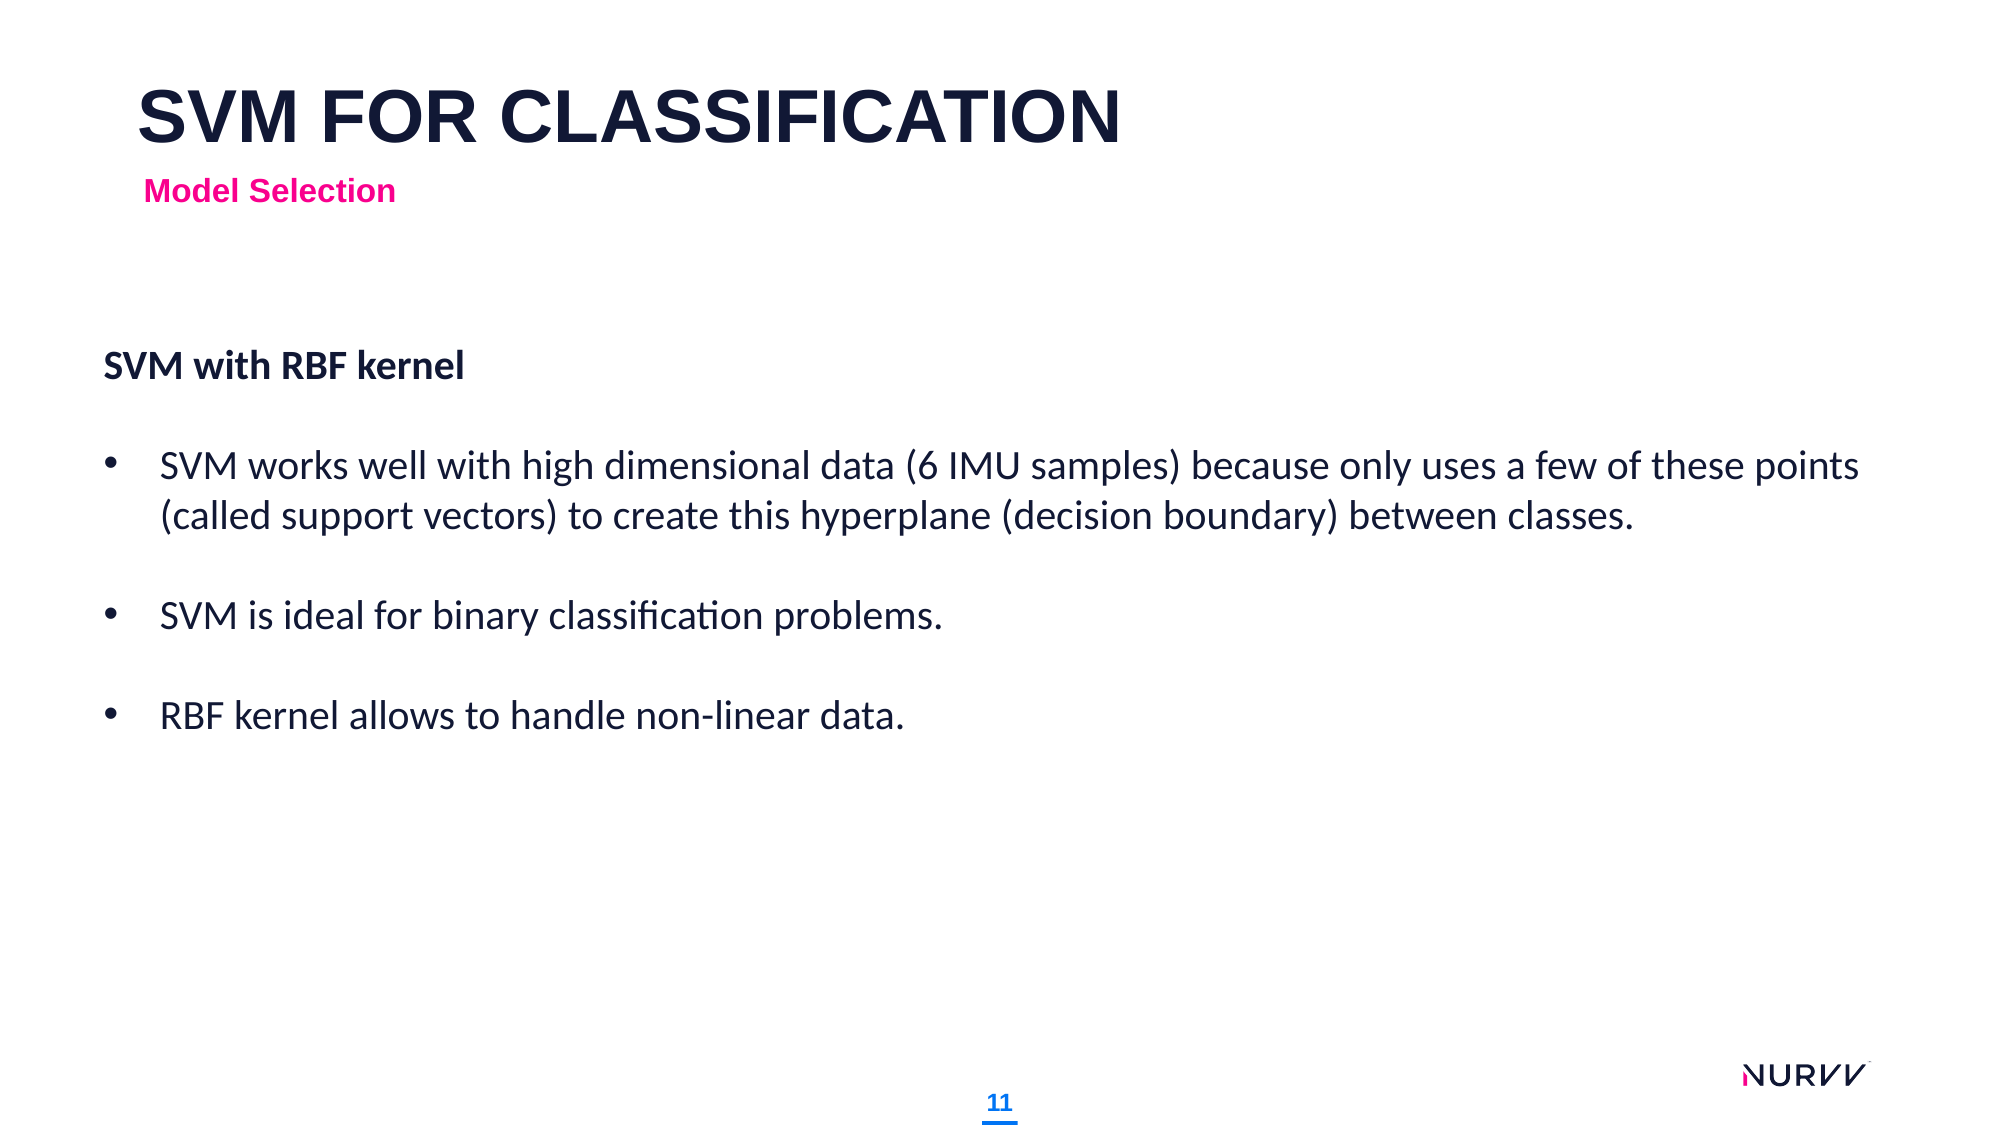

# SVM FOR CLASSIFICATION
Model Selection
SVM with RBF kernel

SVM works well with high dimensional data (6 IMU samples) because only uses a few of these points (called support vectors) to create this hyperplane (decision boundary) between classes.

SVM is ideal for binary classification problems.

RBF kernel allows to handle non-linear data.